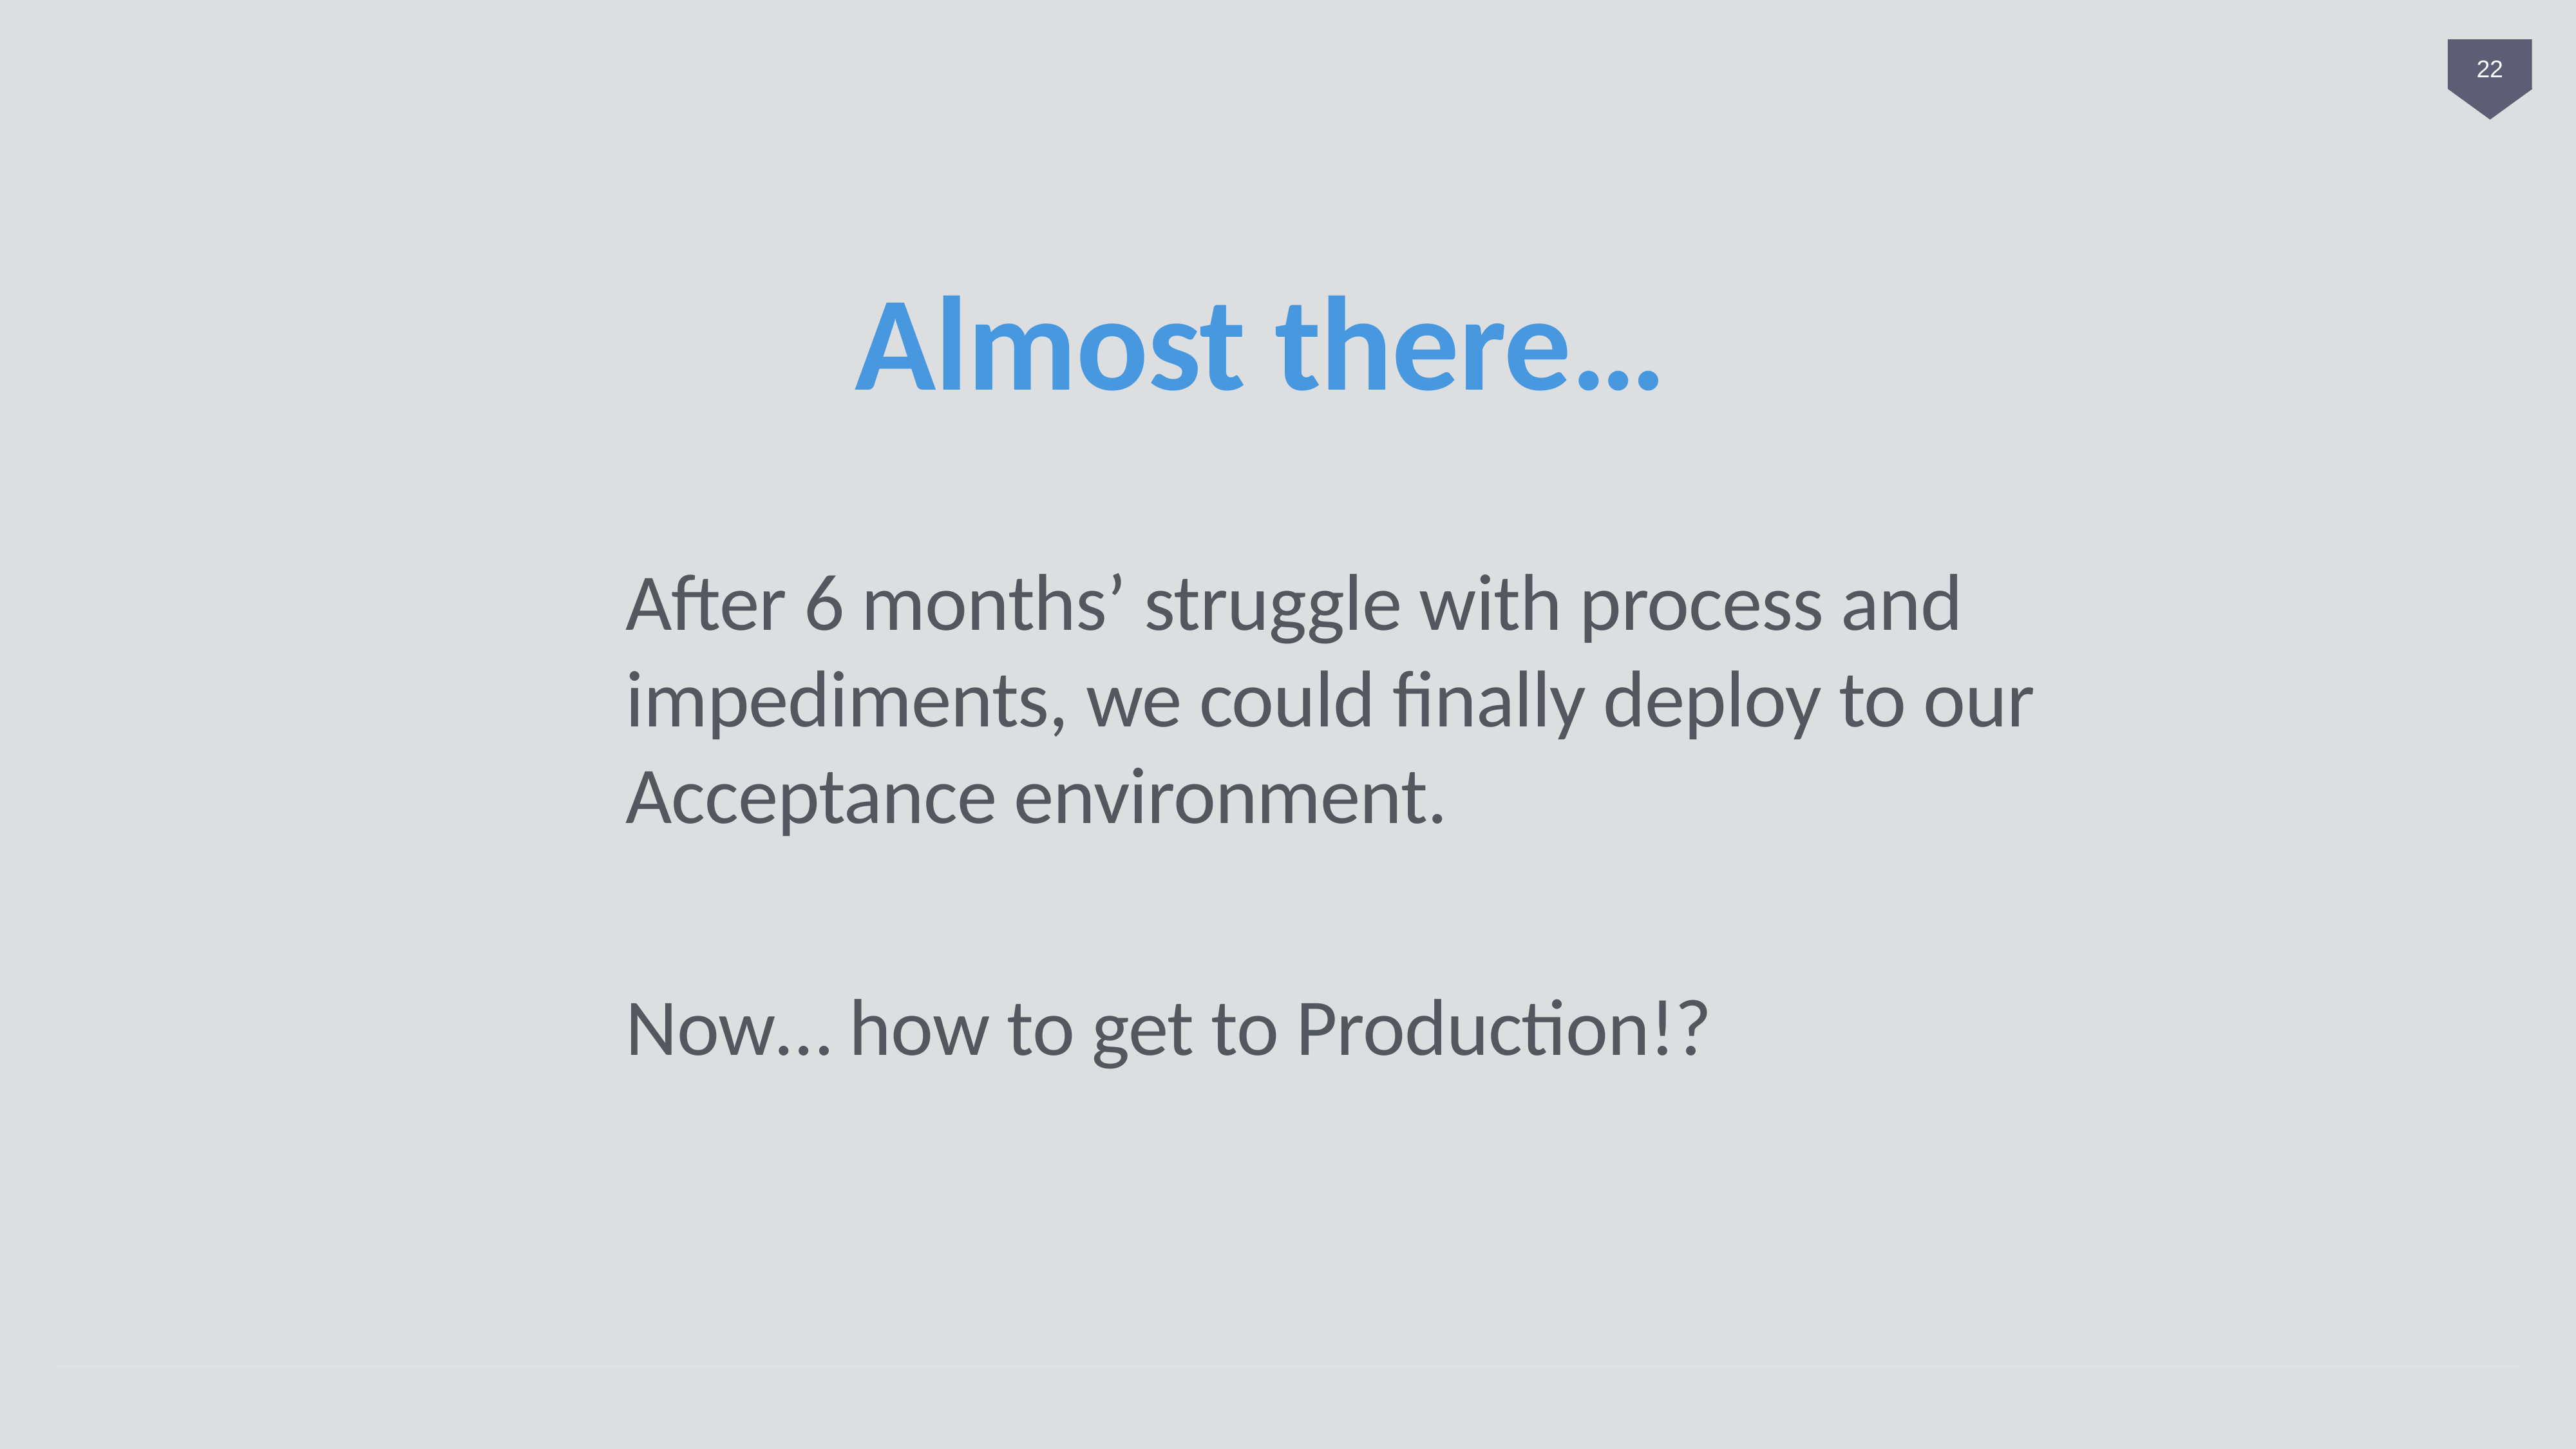

22
Almost there…
After 6 months’ struggle with process and impediments, we could finally deploy to our Acceptance environment.

Now… how to get to Production!?